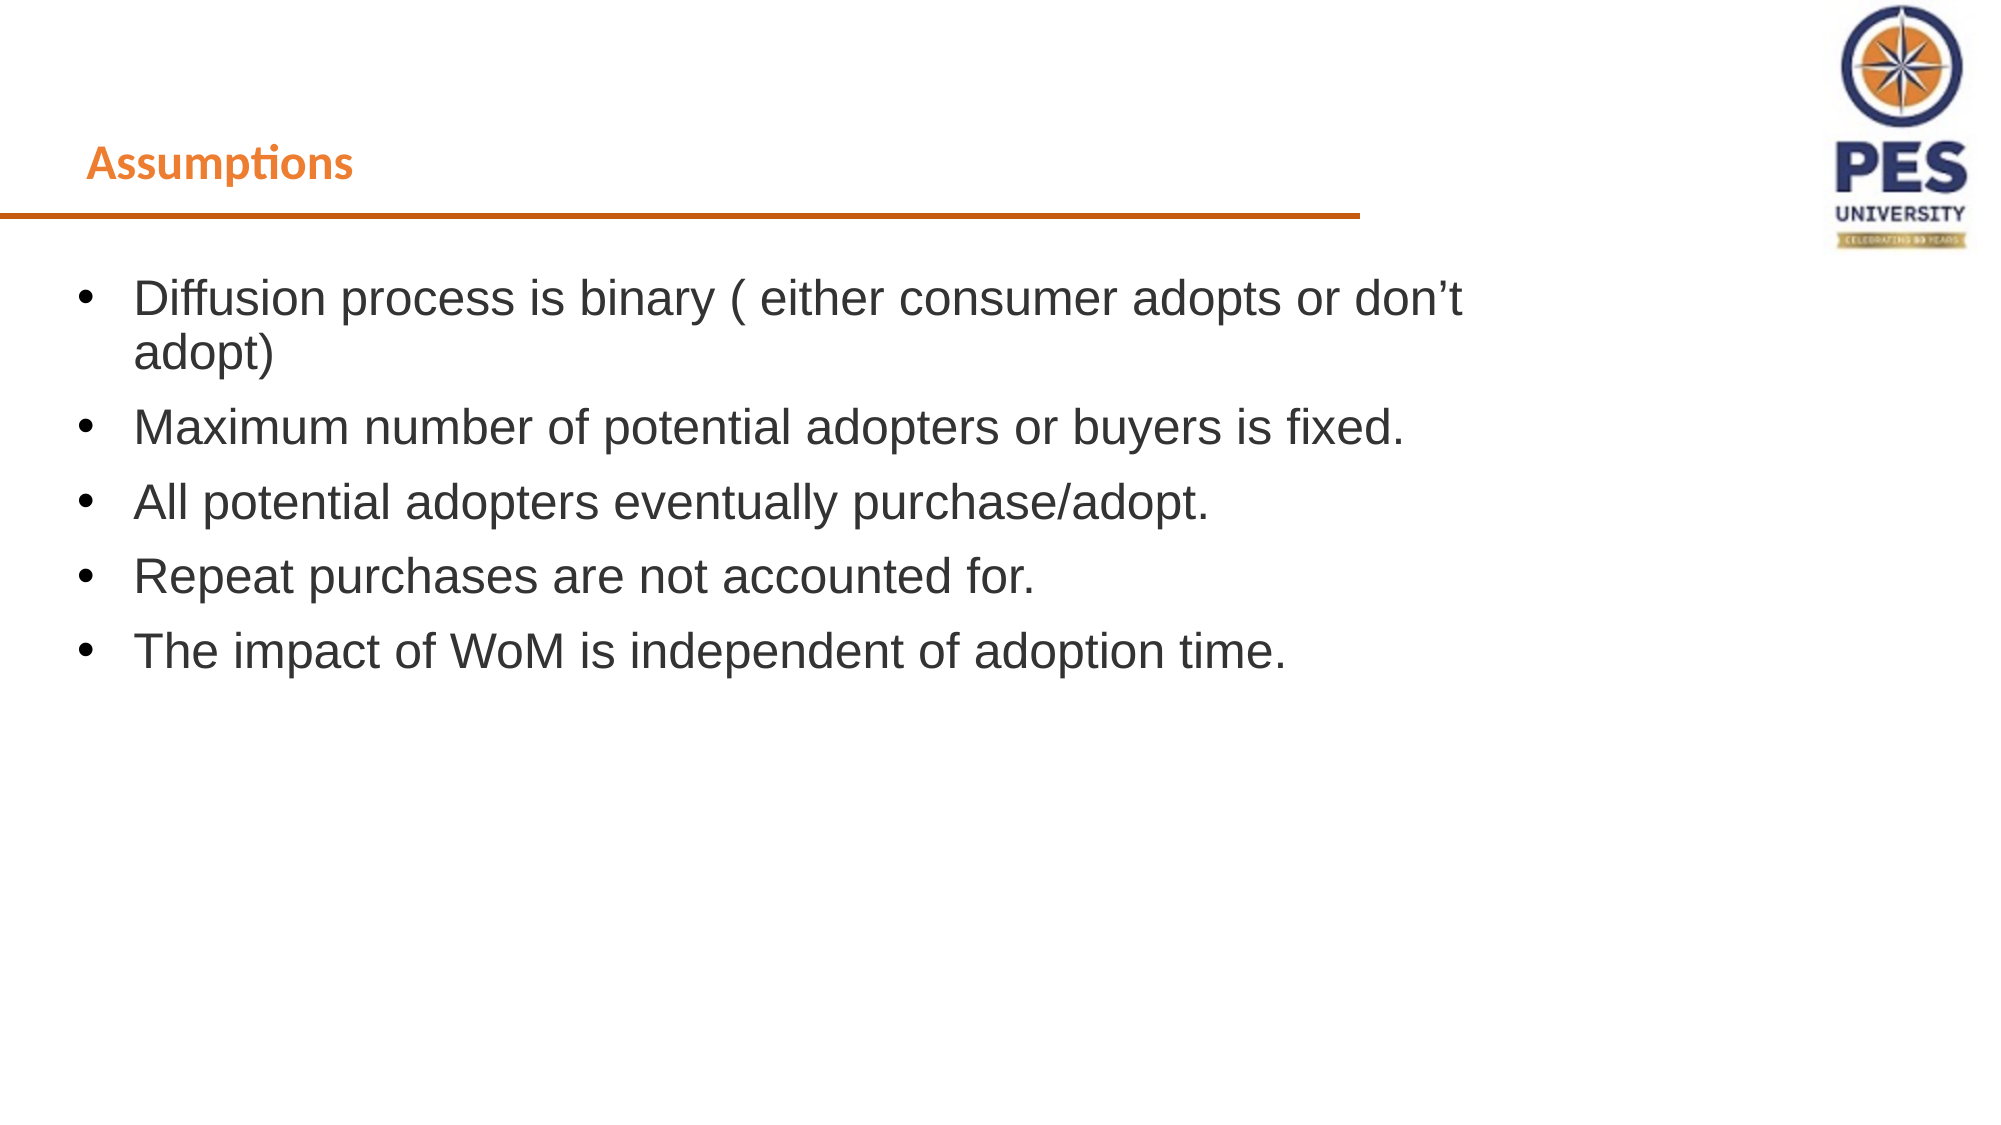

Assumptions
Diffusion process is binary ( either consumer adopts or don’t adopt)
Maximum number of potential adopters or buyers is fixed.
All potential adopters eventually purchase/adopt.
Repeat purchases are not accounted for.
The impact of WoM is independent of adoption time.